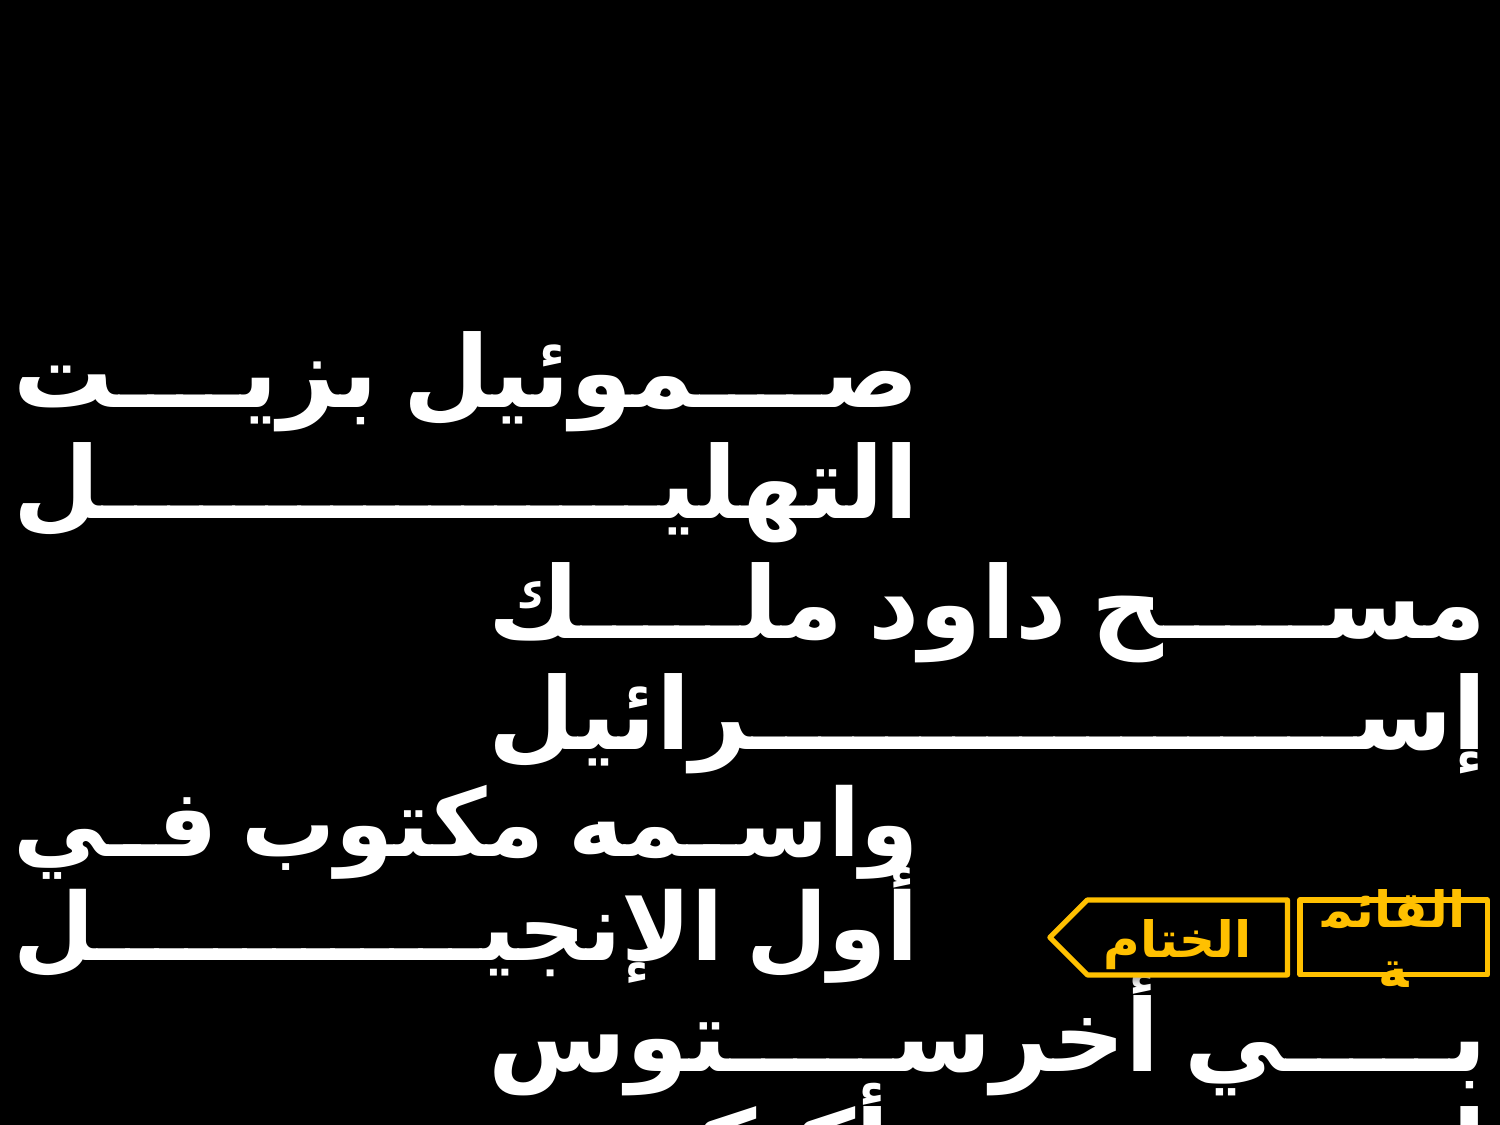

| صموئيل بزيت التهليل |  |  |
| --- | --- | --- |
|  | مسح داود ملك إسرائيل |  |
| واسمه مكتوب في أول الإنجيل |  |  |
|  | بي أخرستوس انيستي أكنكرون |  |
الختام
القائمة